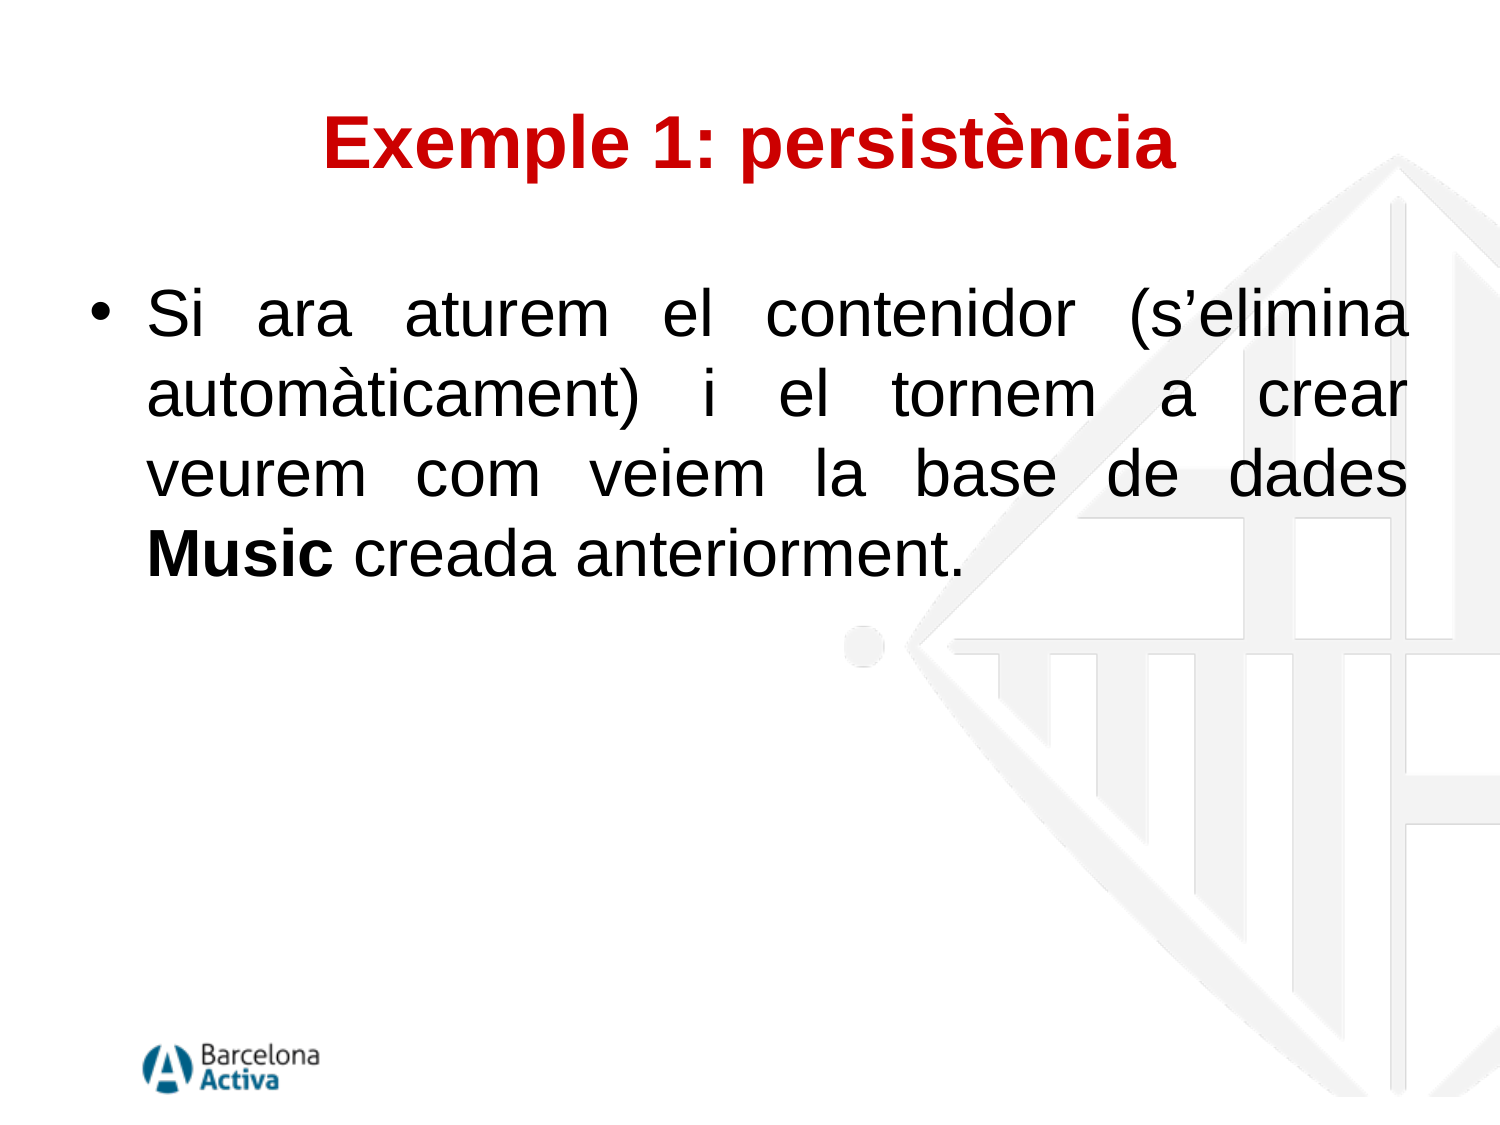

# Exemple 1: persistència
Si ara aturem el contenidor (s’elimina automàticament) i el tornem a crear veurem com veiem la base de dades Music creada anteriorment.